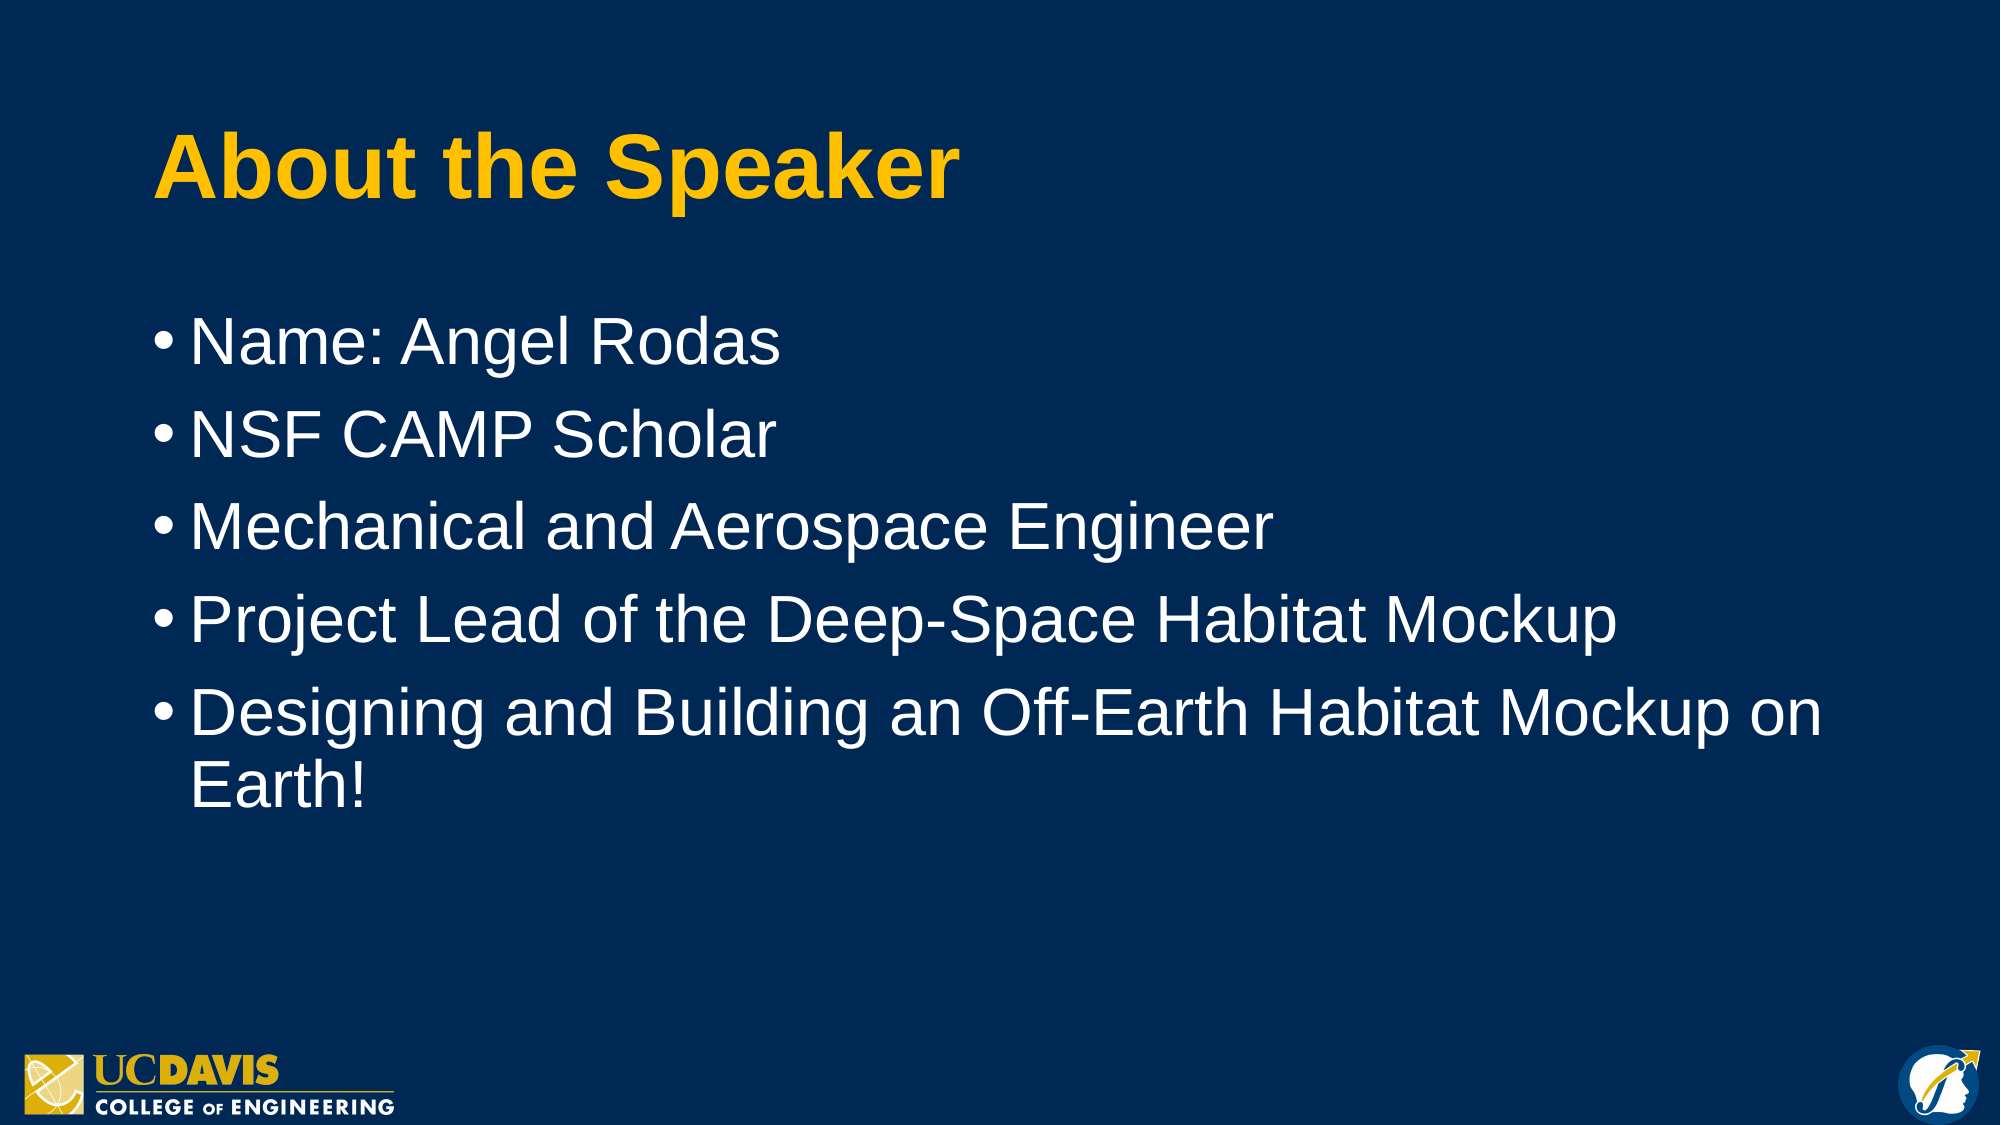

# About the Speaker
Name: Angel Rodas
NSF CAMP Scholar
Mechanical and Aerospace Engineer
Project Lead of the Deep-Space Habitat Mockup
Designing and Building an Off-Earth Habitat Mockup on Earth!